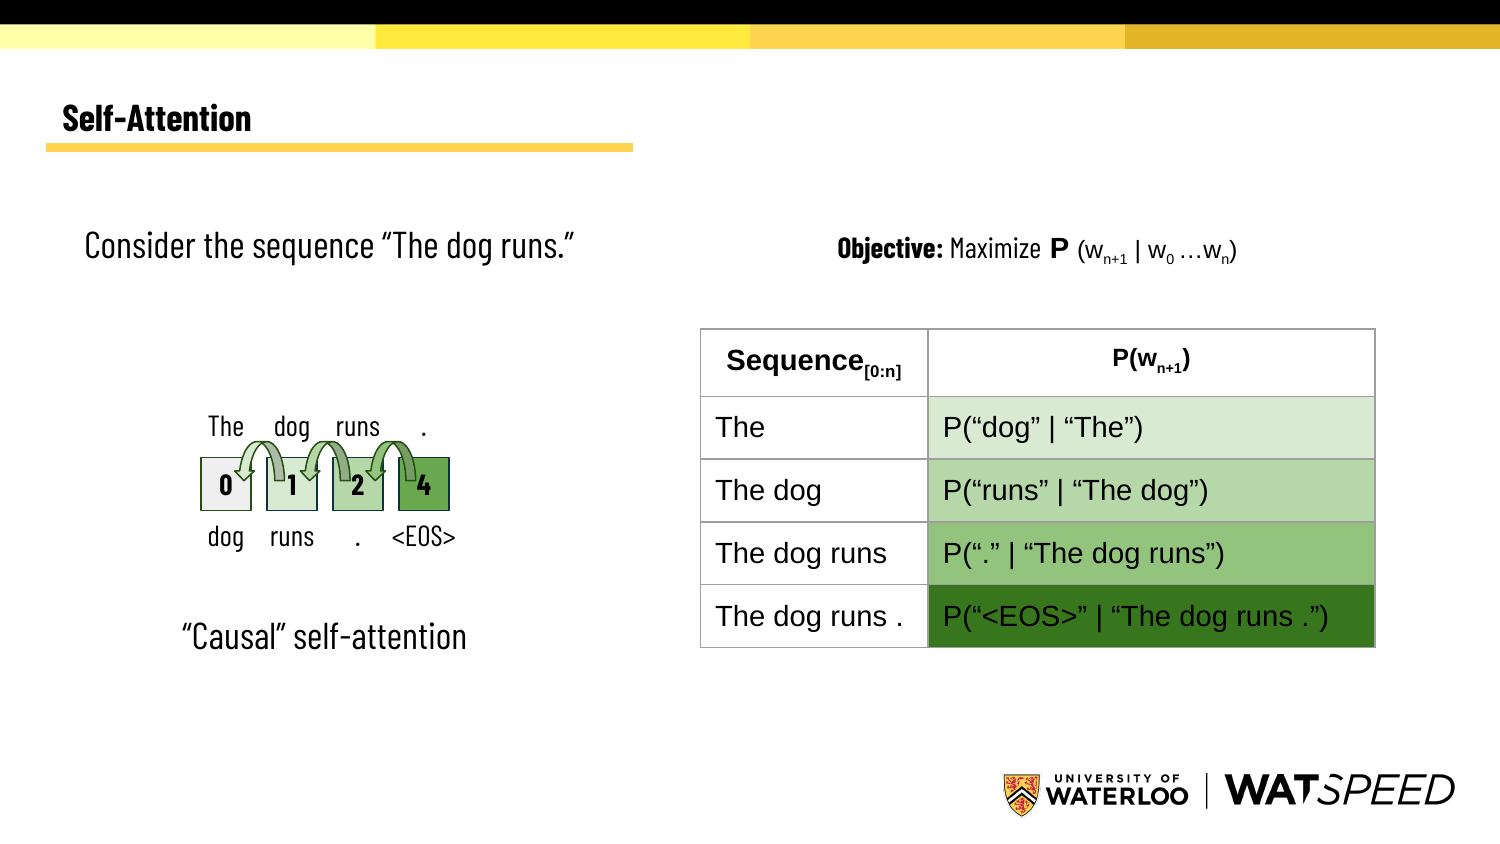

# Self-Attention
Consider the sequence “The dog runs.”
Objective: Maximize P (wn+1 | w0 …wn)
| Sequence[0:n] | P(wn+1) |
| --- | --- |
| The | P(“dog” | “The”) |
| The dog | P(“runs” | “The dog”) |
| The dog runs | P(“.” | “The dog runs”) |
| The dog runs . | P(“<EOS>” | “The dog runs .”) |

The
dog
runs
.

0
1
2
4
dog
runs
.
<EOS>
“Causal” self-attention